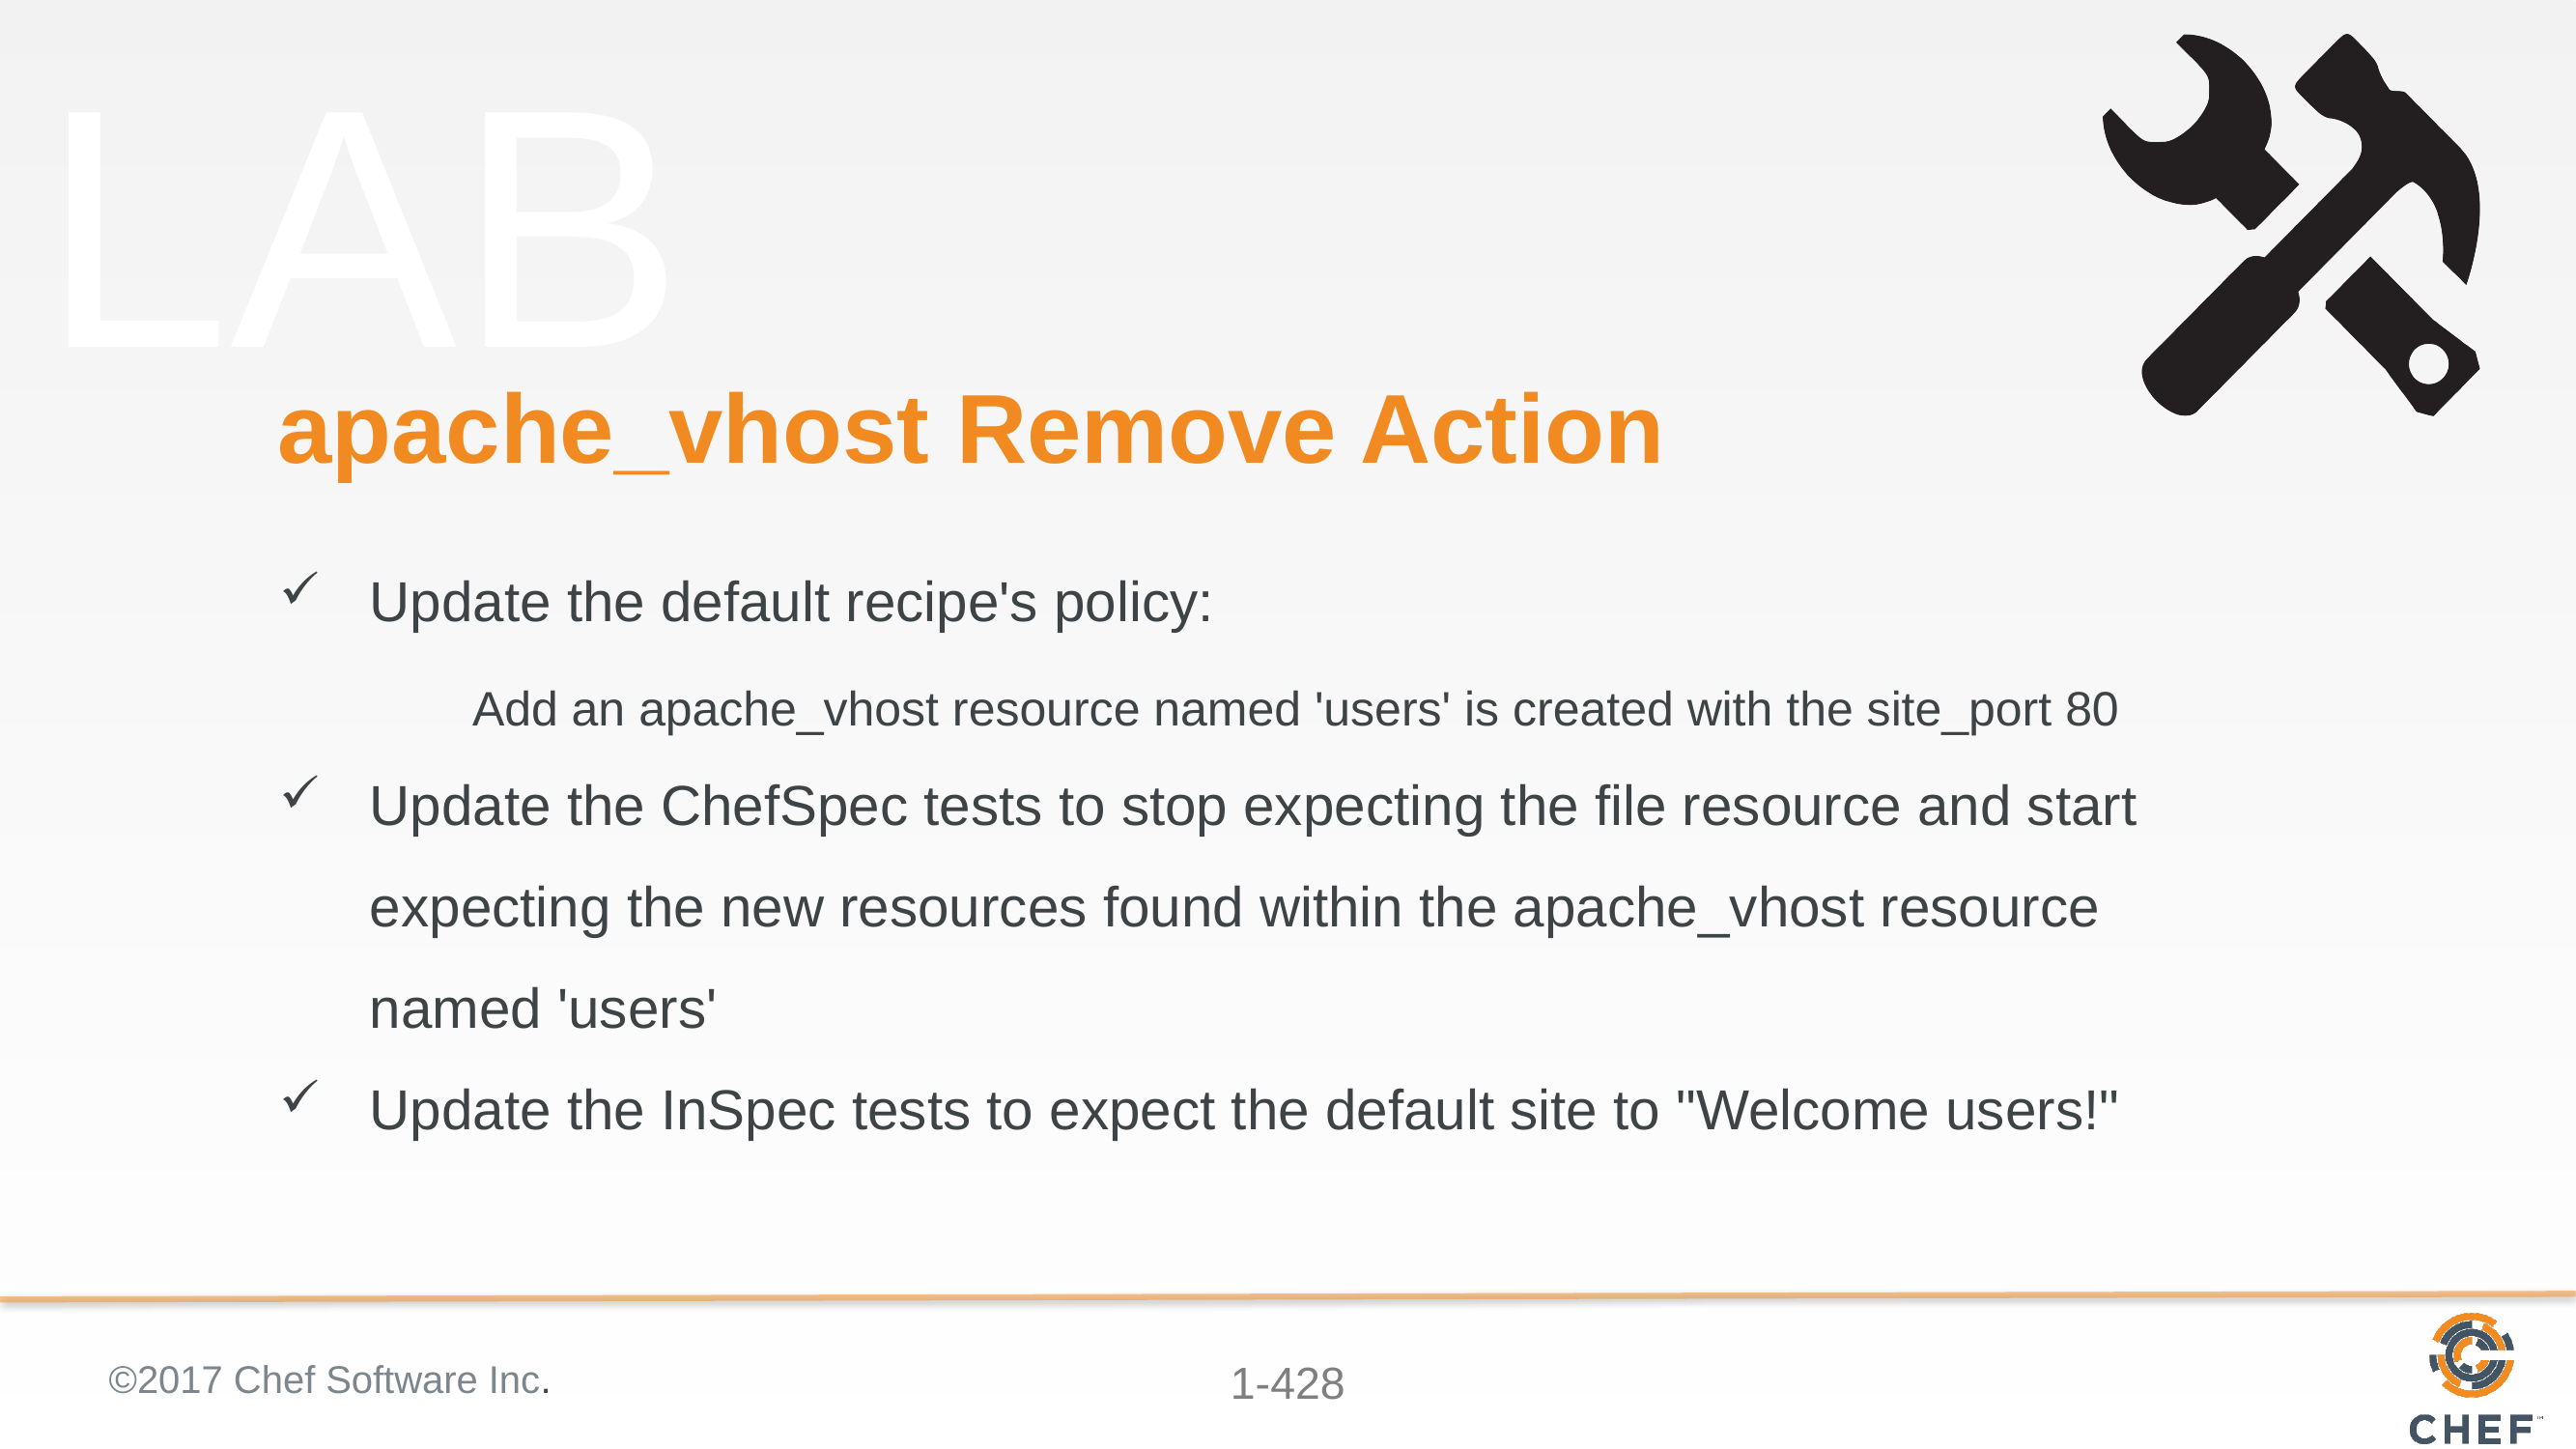

# apache_vhost Remove Action
Update the default recipe's policy:
Add an apache_vhost resource named 'users' is created with the site_port 80
Update the ChefSpec tests to stop expecting the file resource and start expecting the new resources found within the apache_vhost resource named 'users'
Update the InSpec tests to expect the default site to "Welcome users!"